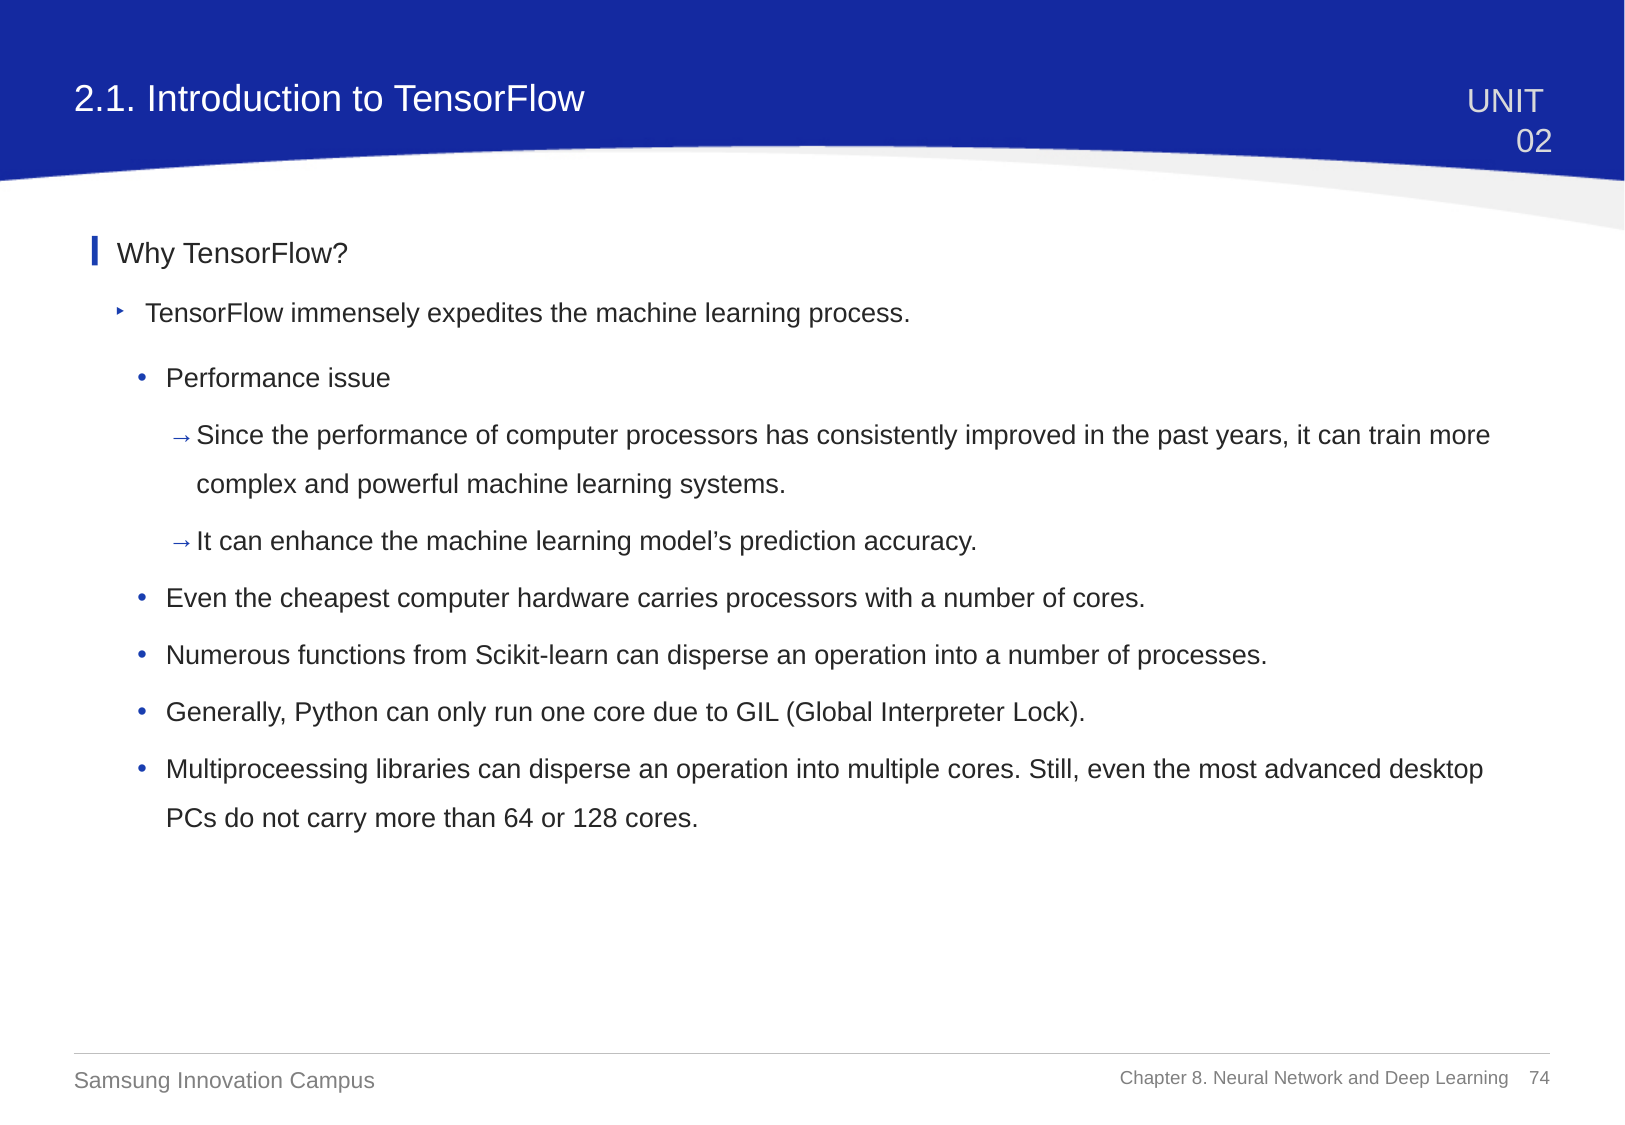

2.1. Introduction to TensorFlow
UNIT  02
Why TensorFlow?

TensorFlow immensely expedites the machine learning process.

Performance issue
Since the performance of computer processors has consistently improved in the past years, it can train more complex and powerful machine learning systems.
It can enhance the machine learning model’s prediction accuracy.
Even the cheapest computer hardware carries processors with a number of cores.
Numerous functions from Scikit-learn can disperse an operation into a number of processes.
Generally, Python can only run one core due to GIL (Global Interpreter Lock).
Multiproceessing libraries can disperse an operation into multiple cores. Still, even the most advanced desktop PCs do not carry more than 64 or 128 cores.